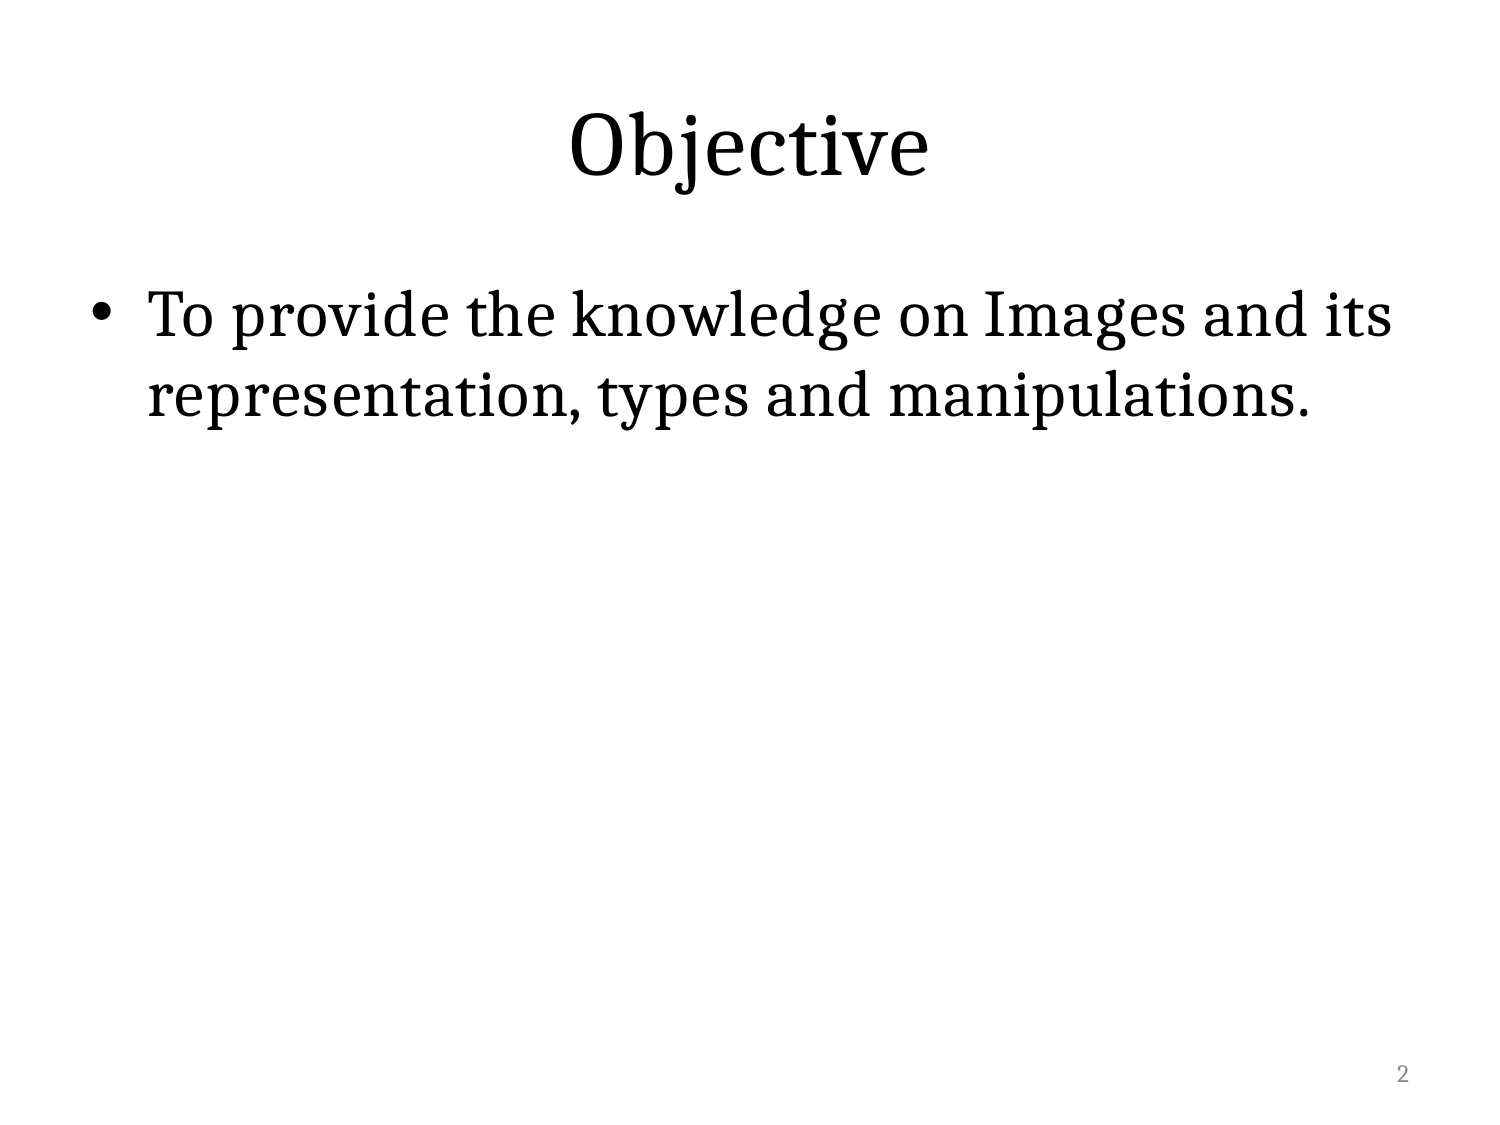

# Objective
To provide the knowledge on Images and its representation, types and manipulations.
2